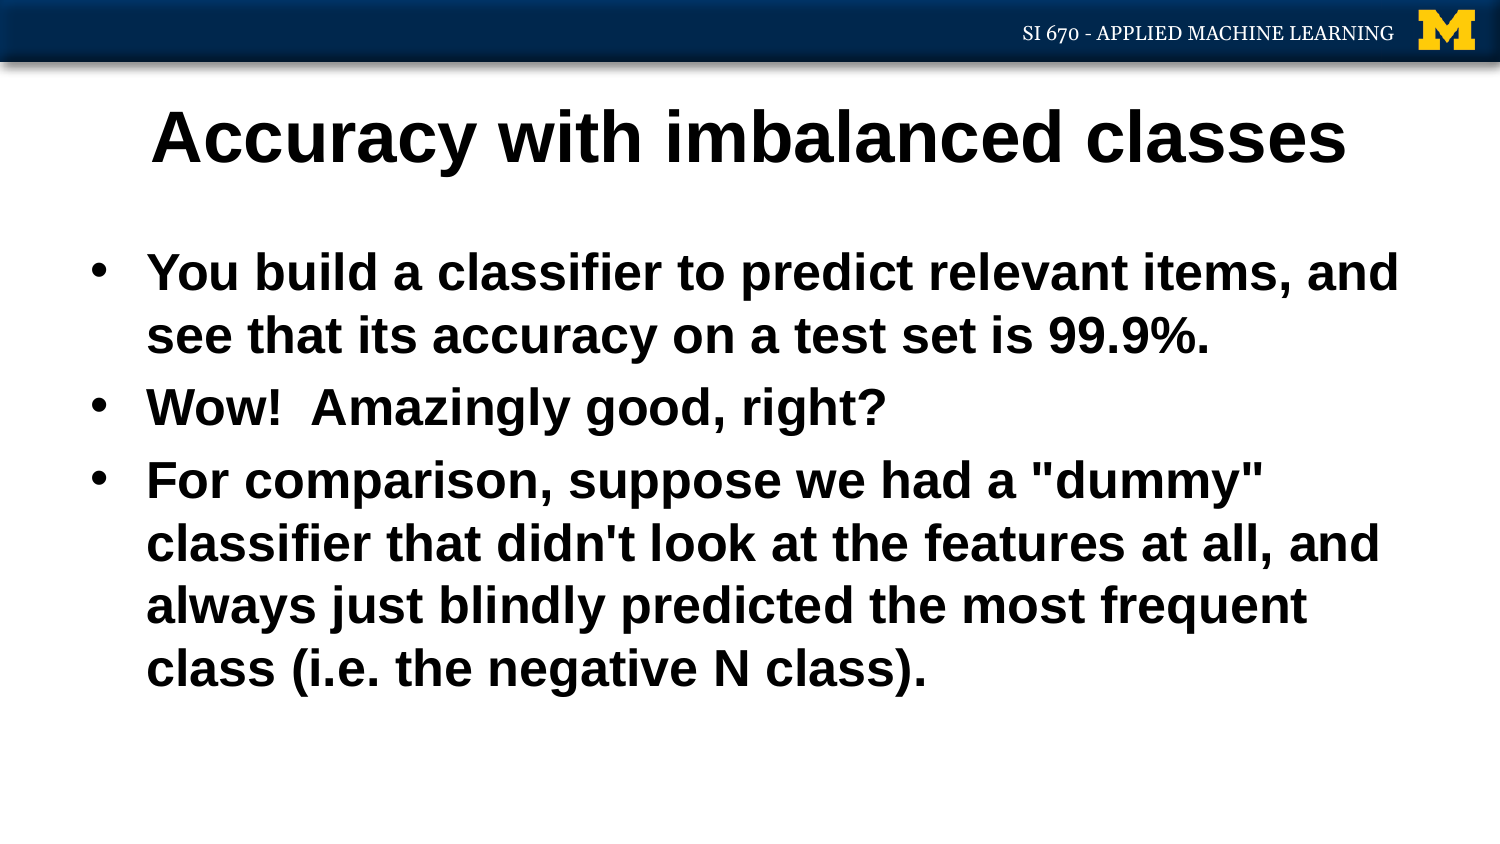

# Accuracy with imbalanced classes
You build a classifier to predict relevant items, and see that its accuracy on a test set is 99.9%.
Wow!  Amazingly good, right?
For comparison, suppose we had a "dummy" classifier that didn't look at the features at all, and always just blindly predicted the most frequent class (i.e. the negative N class).